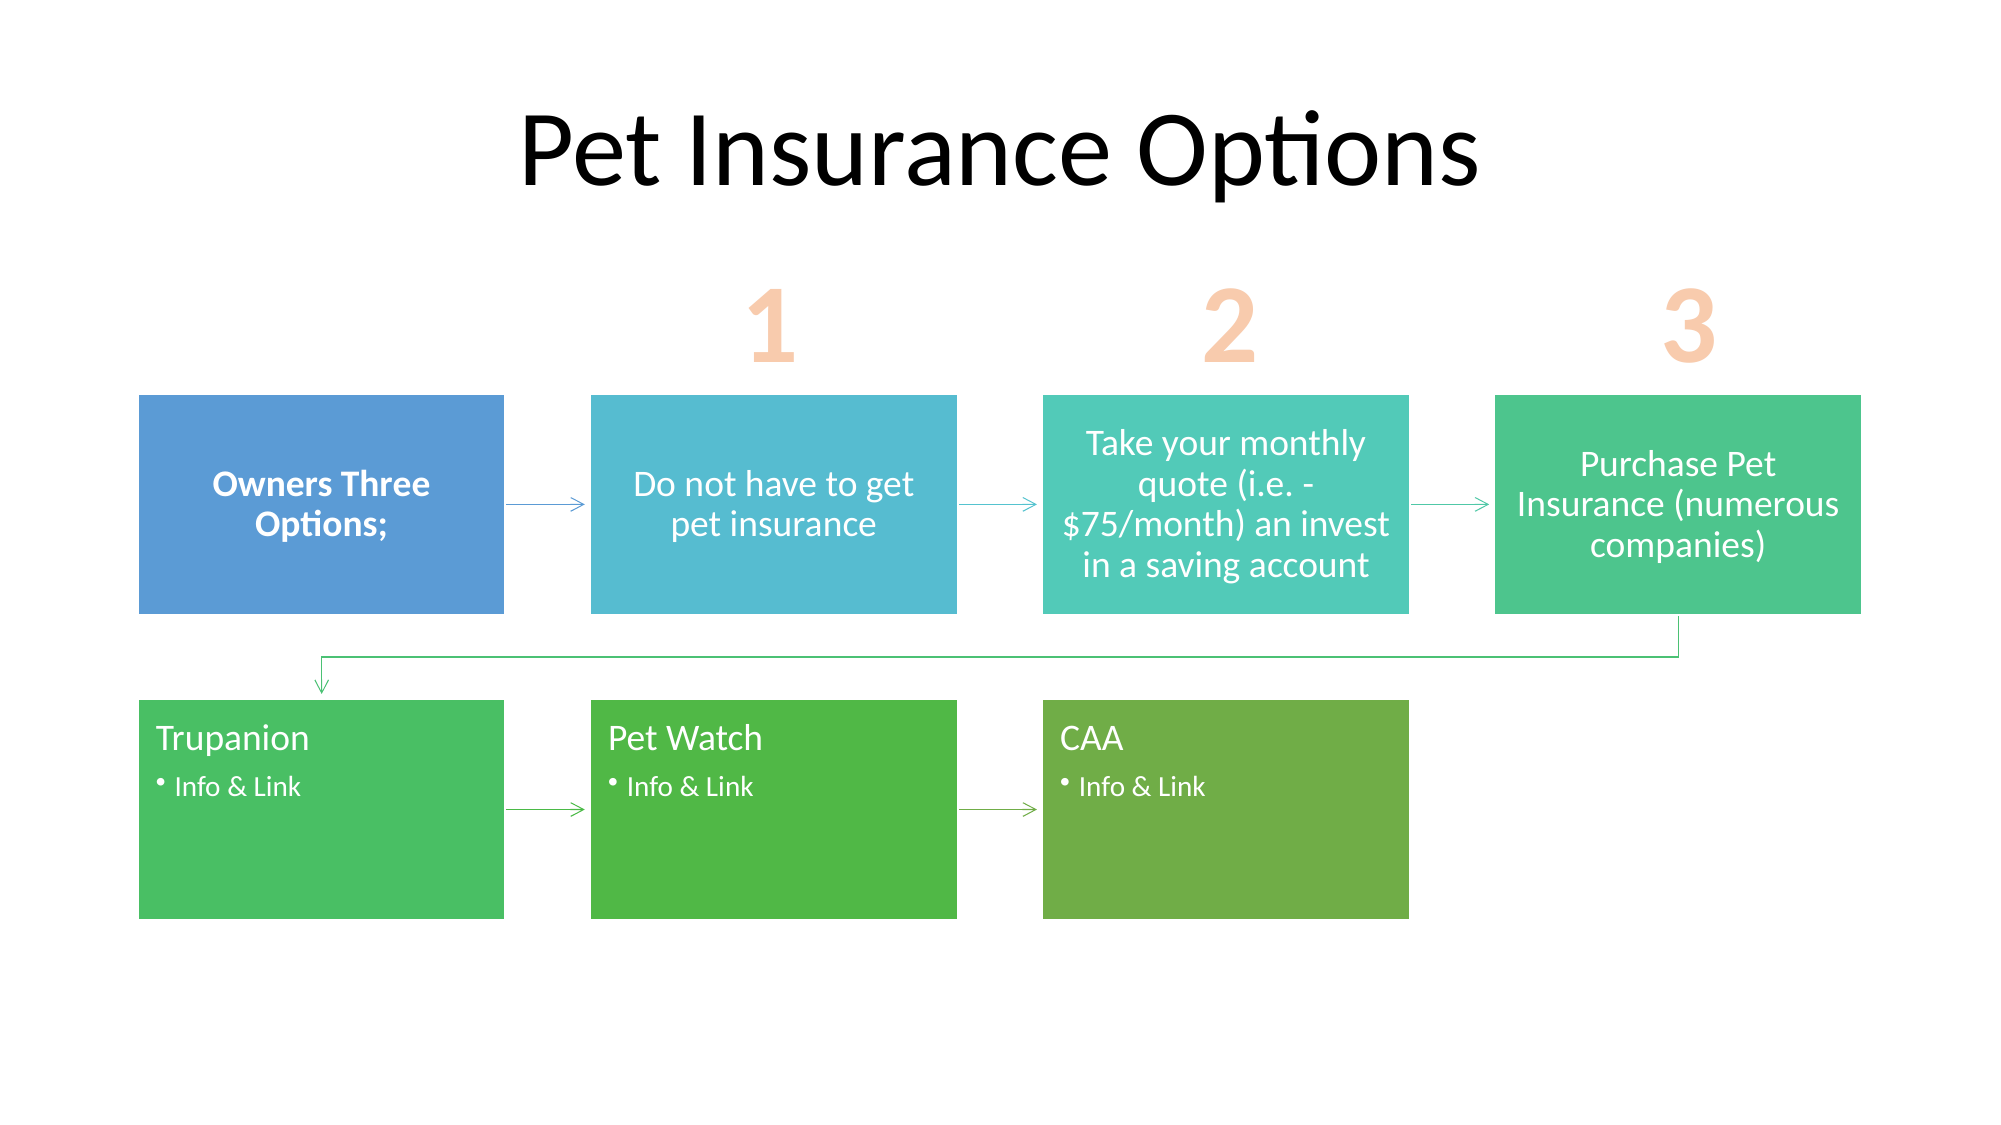

# Pet Insurance Options
1
2
3

Owners Three Options;

Do not have to get pet insurance

Take your monthly quote (i.e. - $75/month) an invest in a saving account

Purchase Pet Insurance (numerous companies)

Trupanion
Info & Link

Pet Watch
Info & Link
CAA
Info & Link